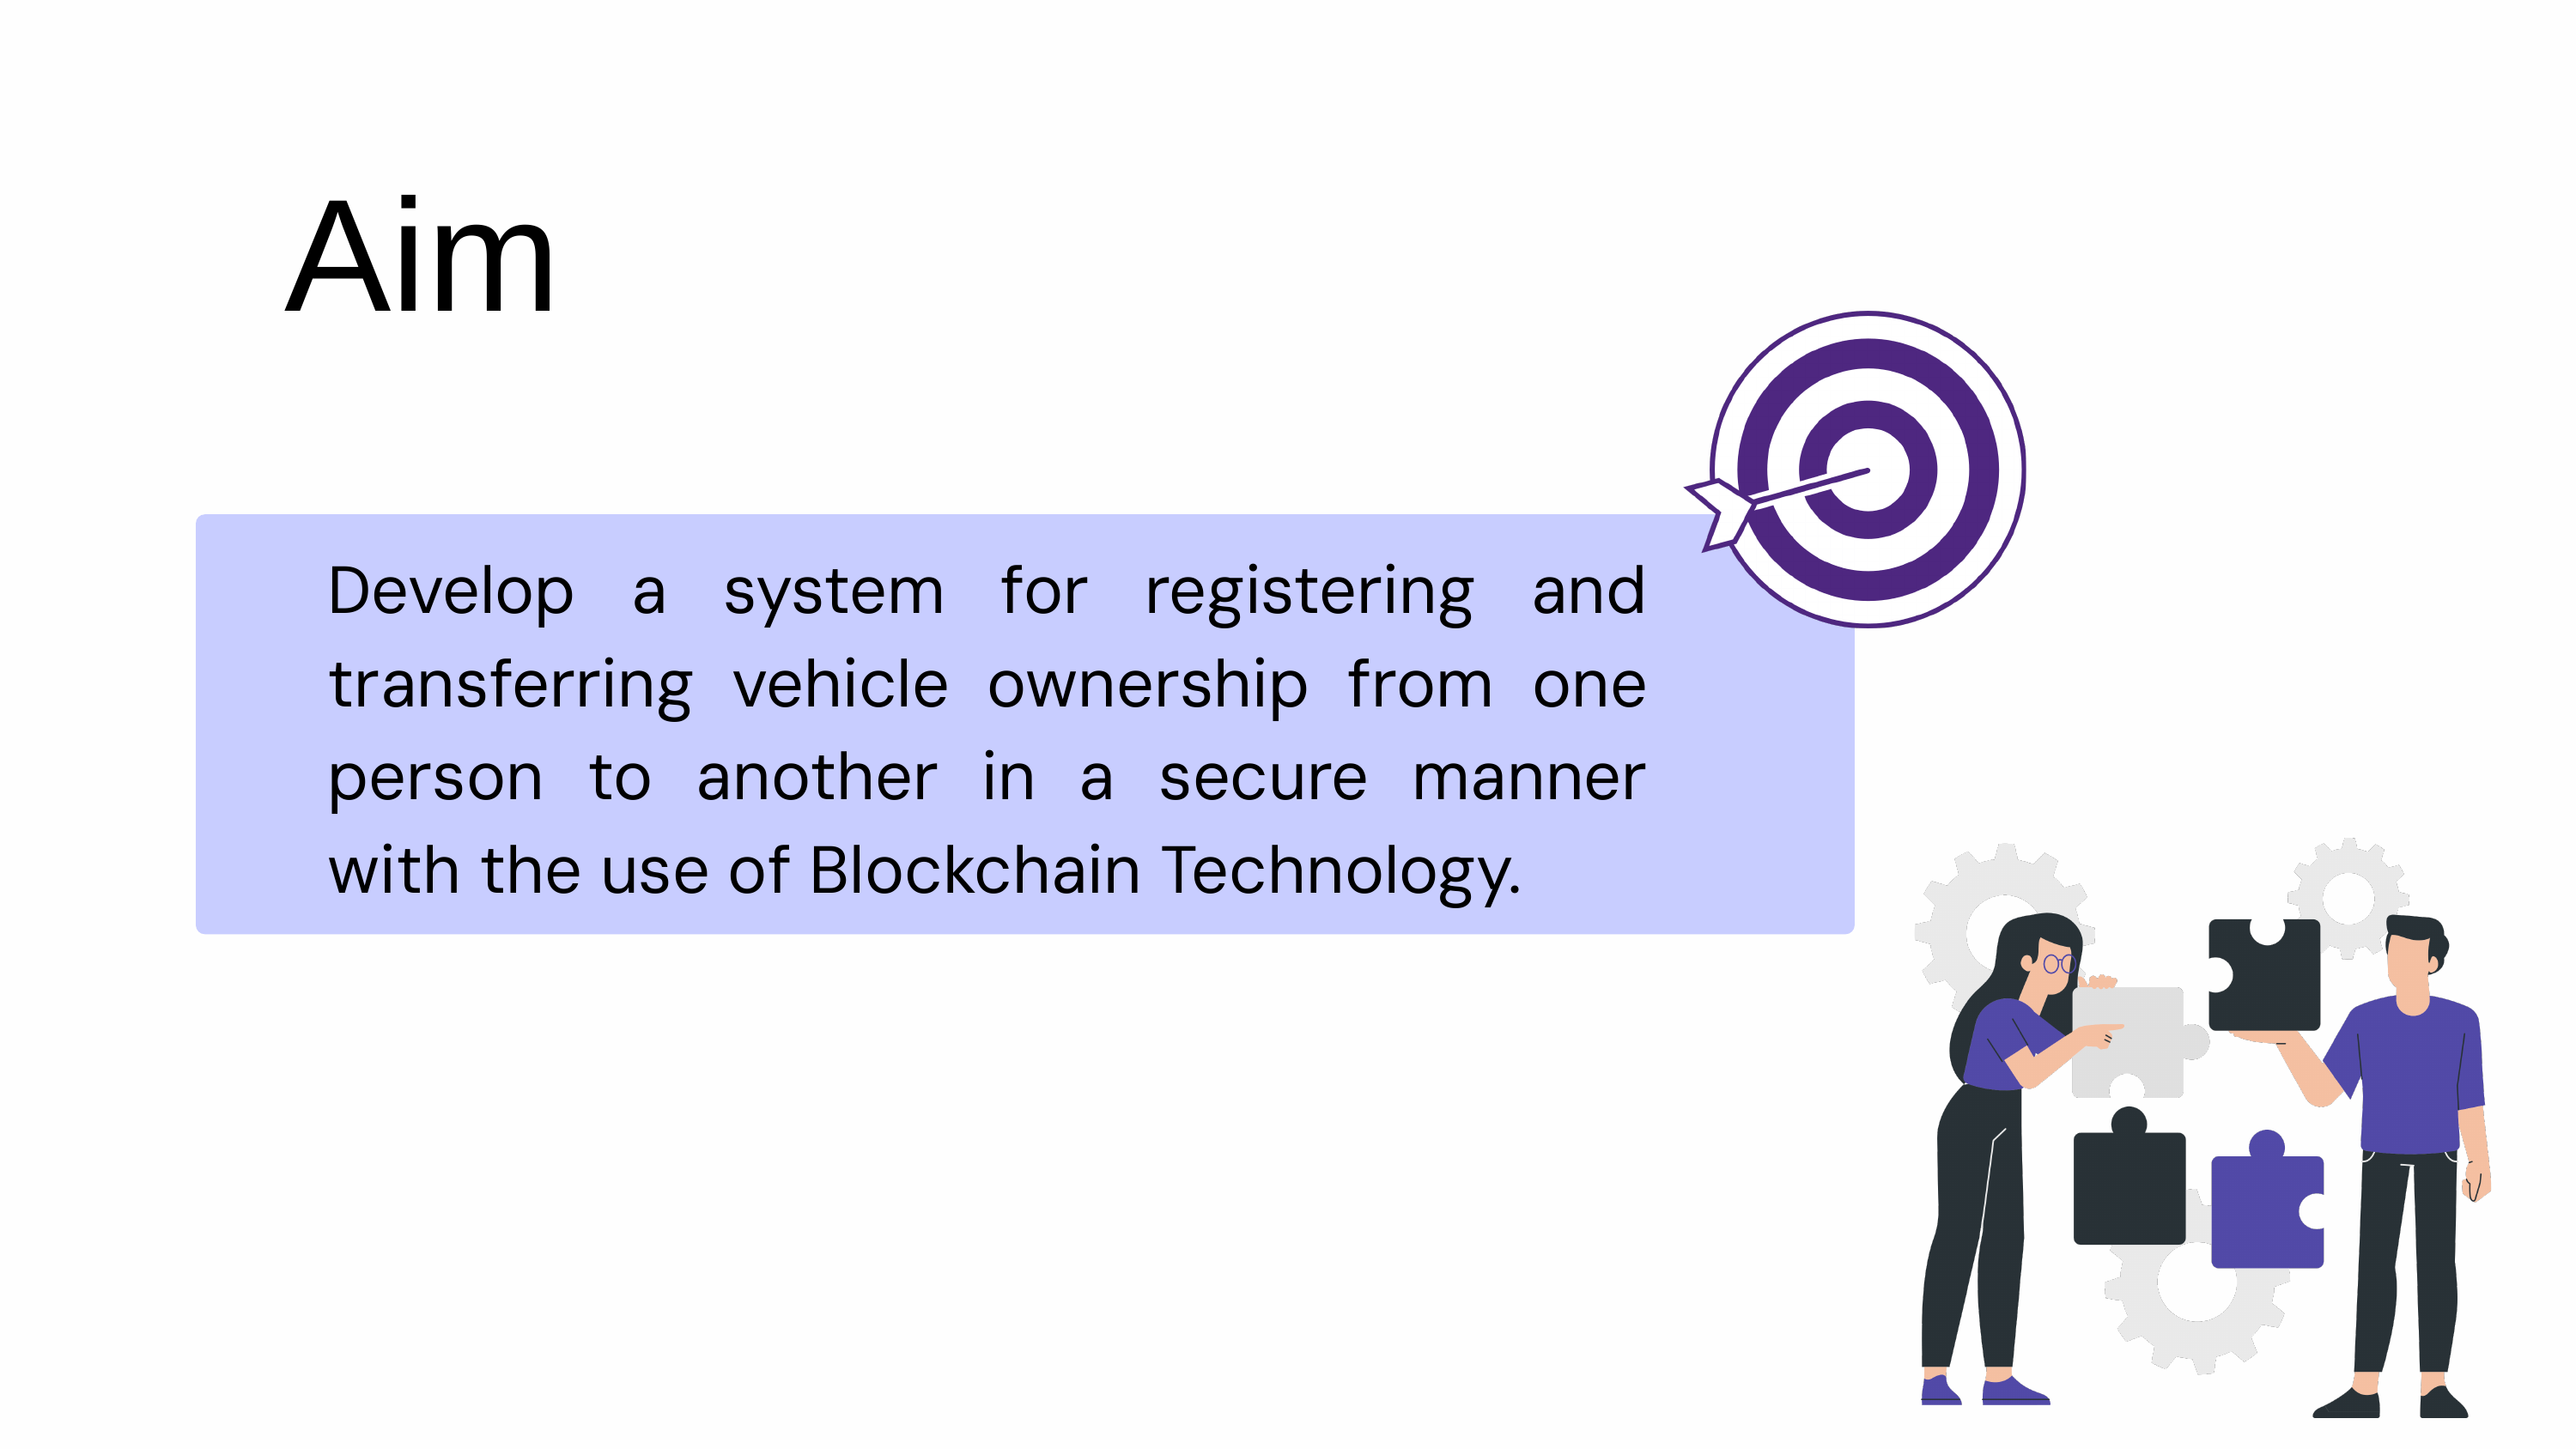

Aim

Develop a system for registering and transferring vehicle ownership from one person to another in a secure manner with the use of Blockchain Technology.